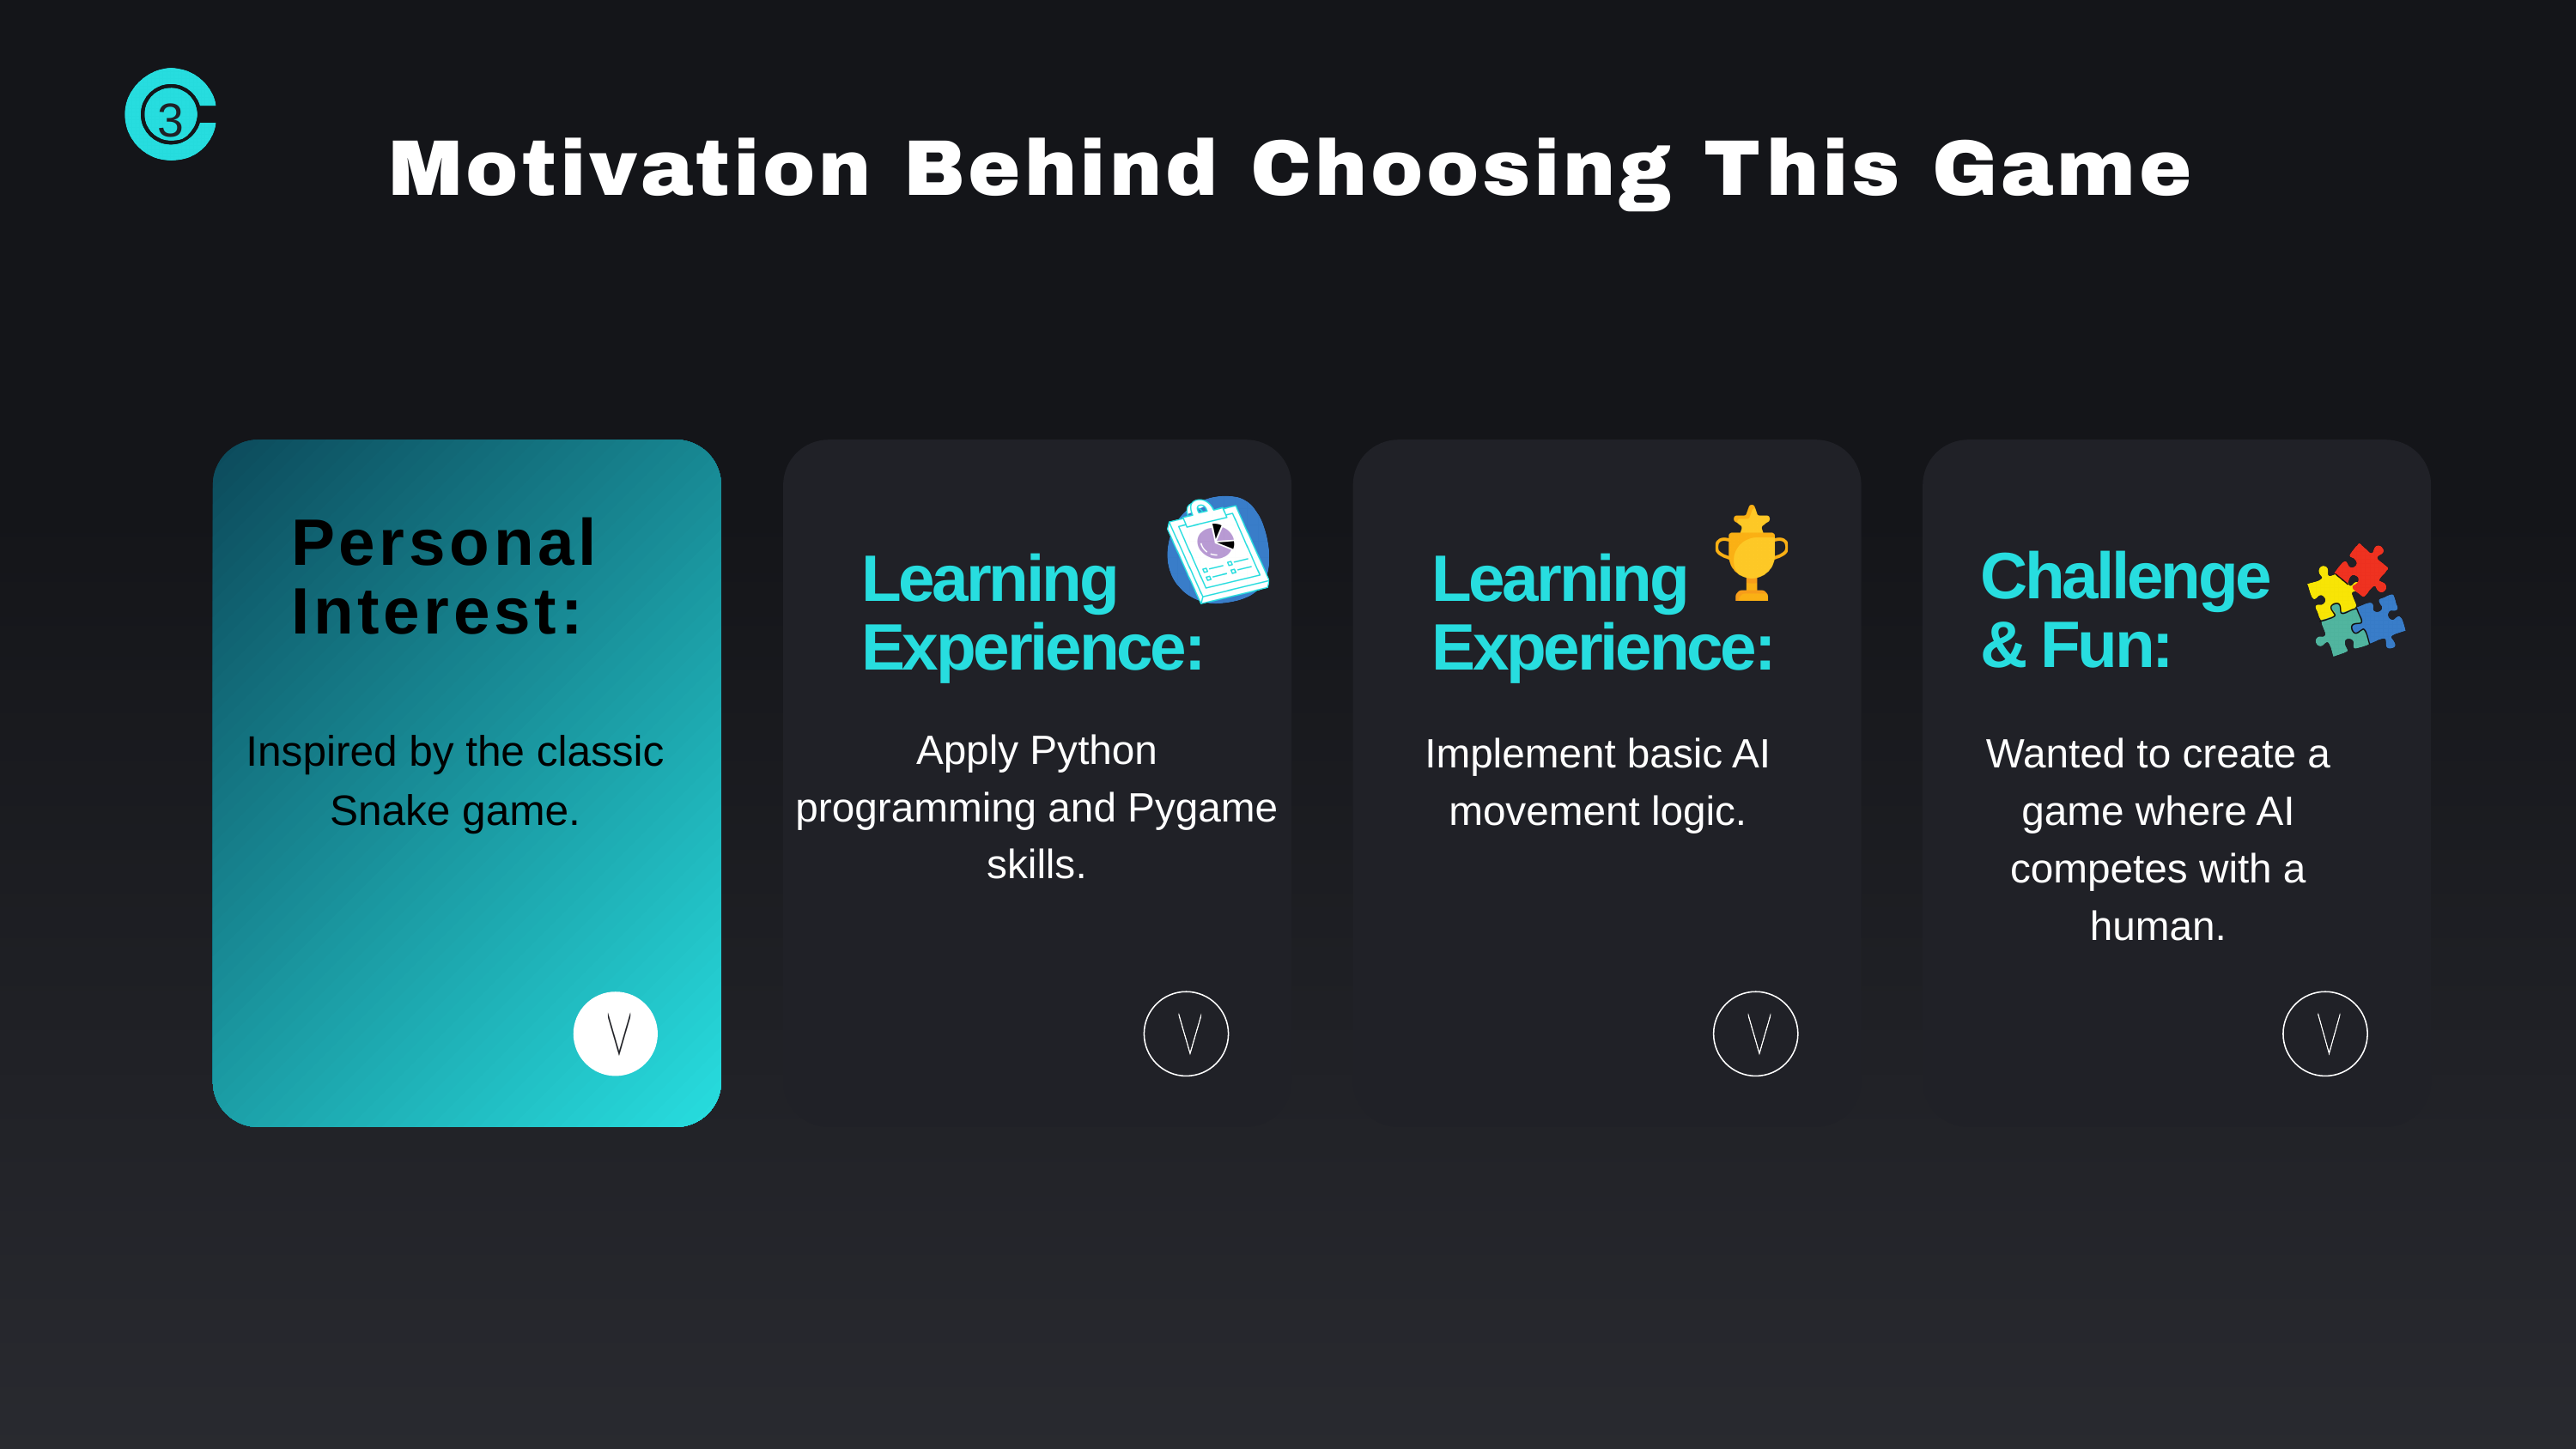

3
Motivation Behind Choosing This Game

Personal Interest:
Challenge & Fun:

Learning Experience:
Learning Experience:
Inspired by the classic Snake game.
Apply Python programming and Pygame skills.
Implement basic AI movement logic.
Wanted to create a game where AI competes with a human.